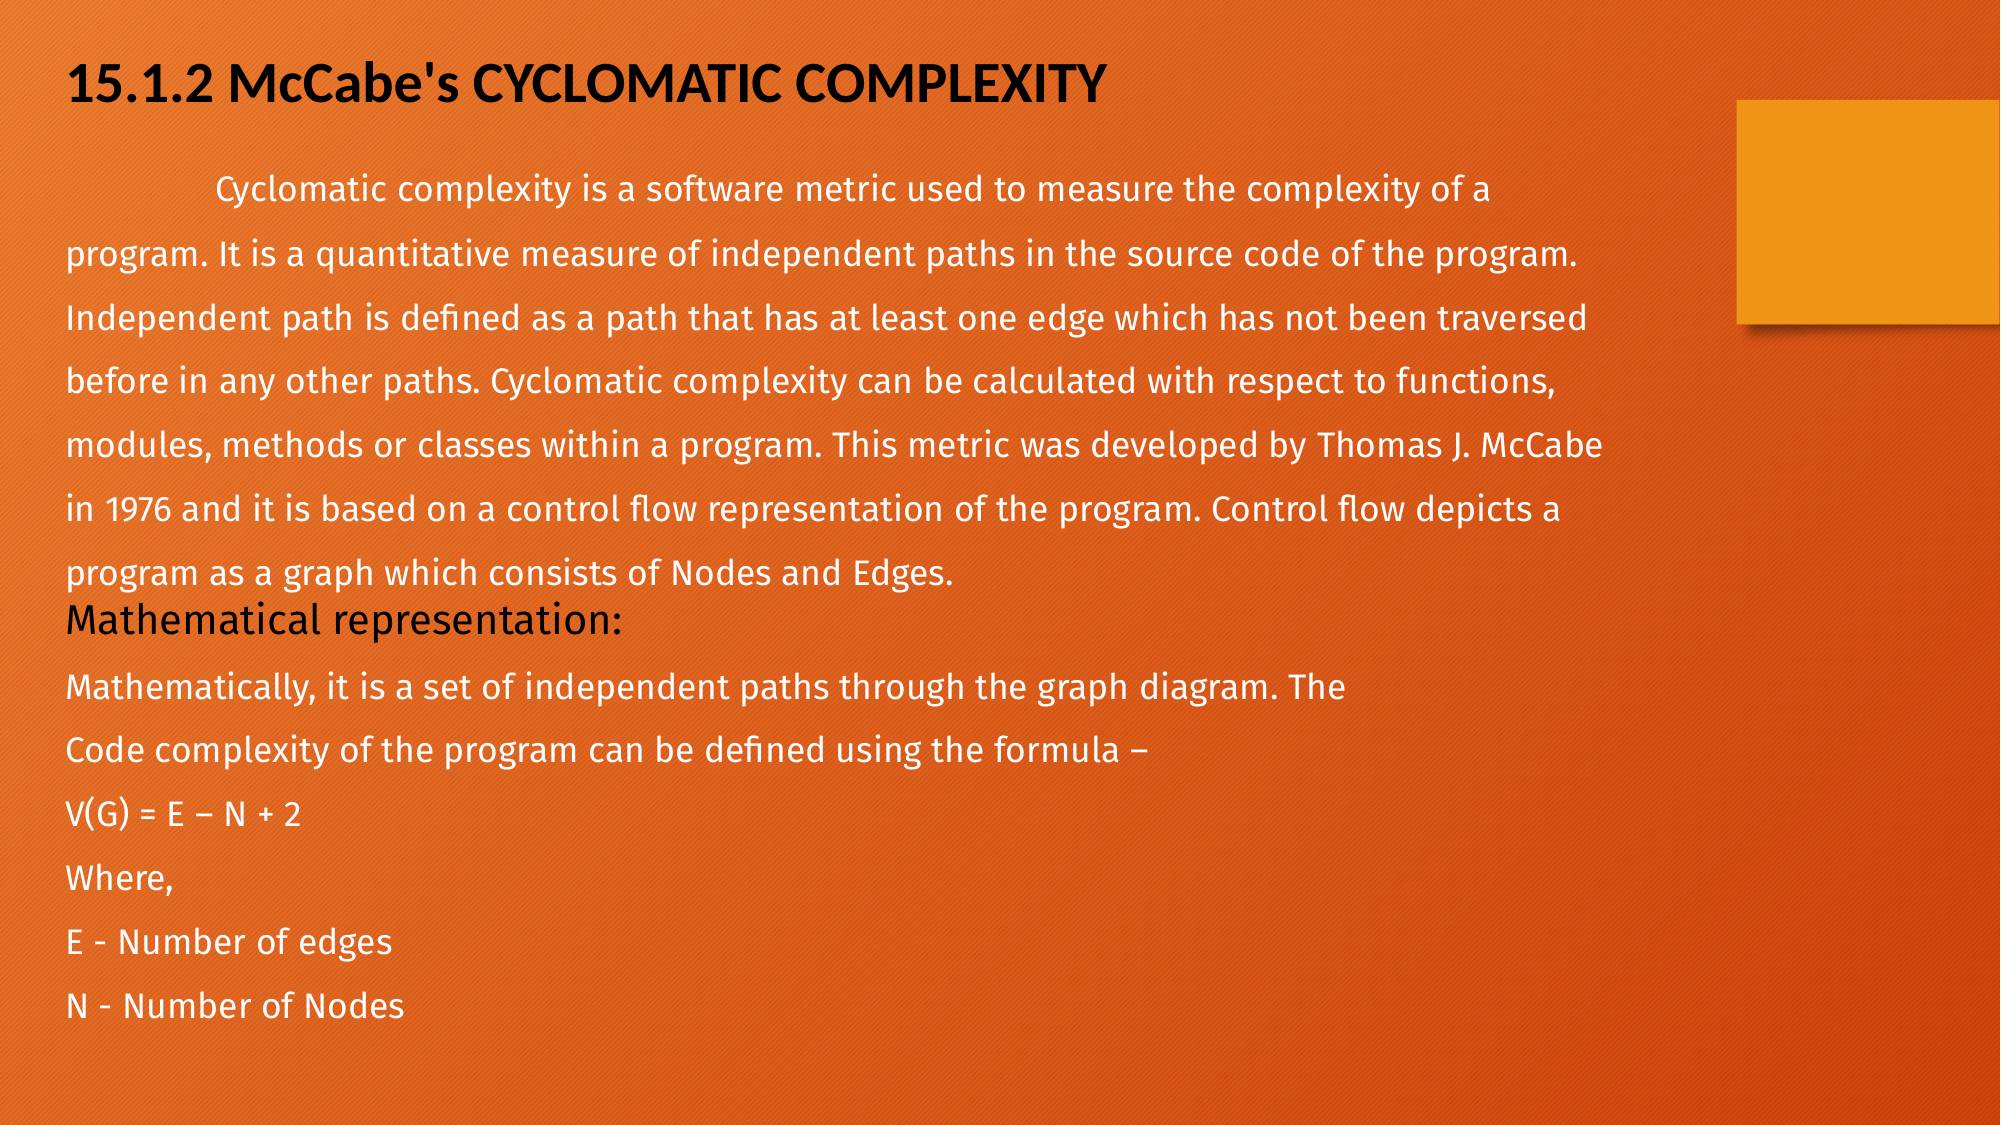

15.1.2 McCabe's CYCLOMATIC COMPLEXITY
	Cyclomatic complexity is a software metric used to measure the complexity of a   program. It is a quantitative measure of independent paths in the source code of the program. Independent path is defined as a path that has at least one edge which has not been traversed before in any other paths. Cyclomatic complexity can be calculated with respect to functions, modules, methods or classes within a program. This metric was developed by Thomas J. McCabe in 1976 and it is based on a control flow representation of the program. Control flow depicts a program as a graph which consists of Nodes and Edges.
Mathematical representation:
Mathematically, it is a set of independent paths through the graph diagram. The
Code complexity of the program can be defined using the formula –
V(G) = E – N + 2
Where,
E - Number of edges
N - Number of Nodes